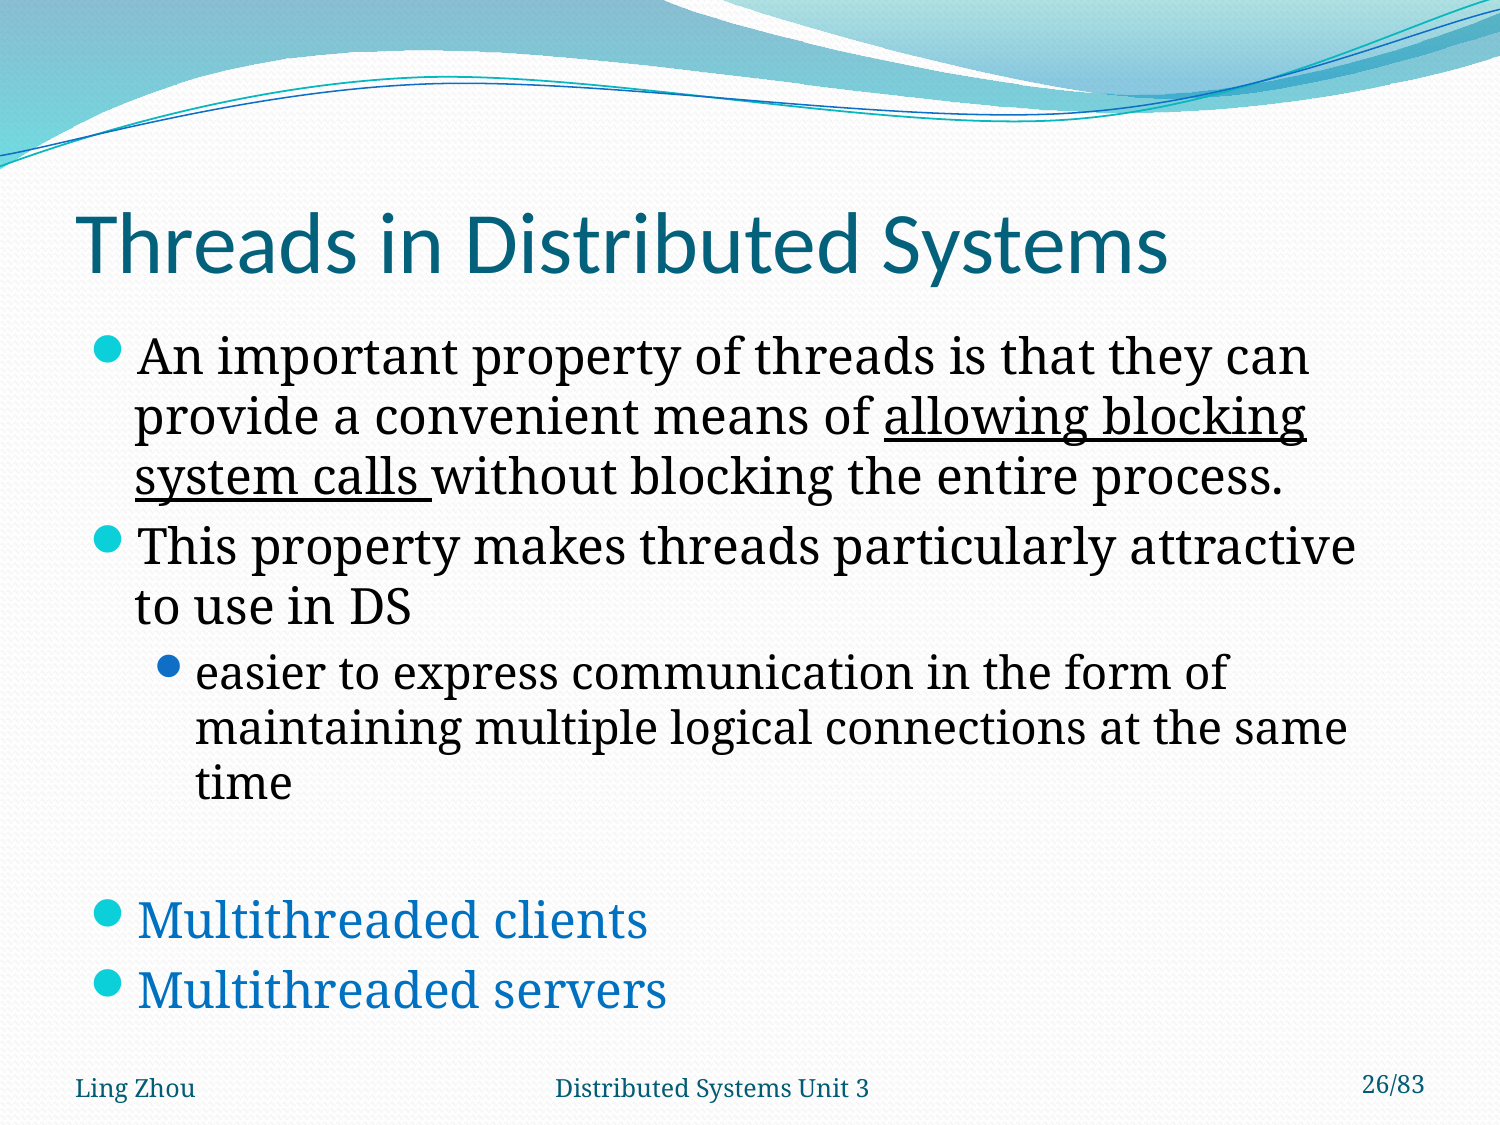

# Threads in Distributed Systems
An important property of threads is that they can provide a convenient means of allowing blocking system calls without blocking the entire process.
This property makes threads particularly attractive to use in DS
easier to express communication in the form of maintaining multiple logical connections at the same time

Multithreaded clients
Multithreaded servers

Ling Zhou
Distributed Systems Unit 3
26/83